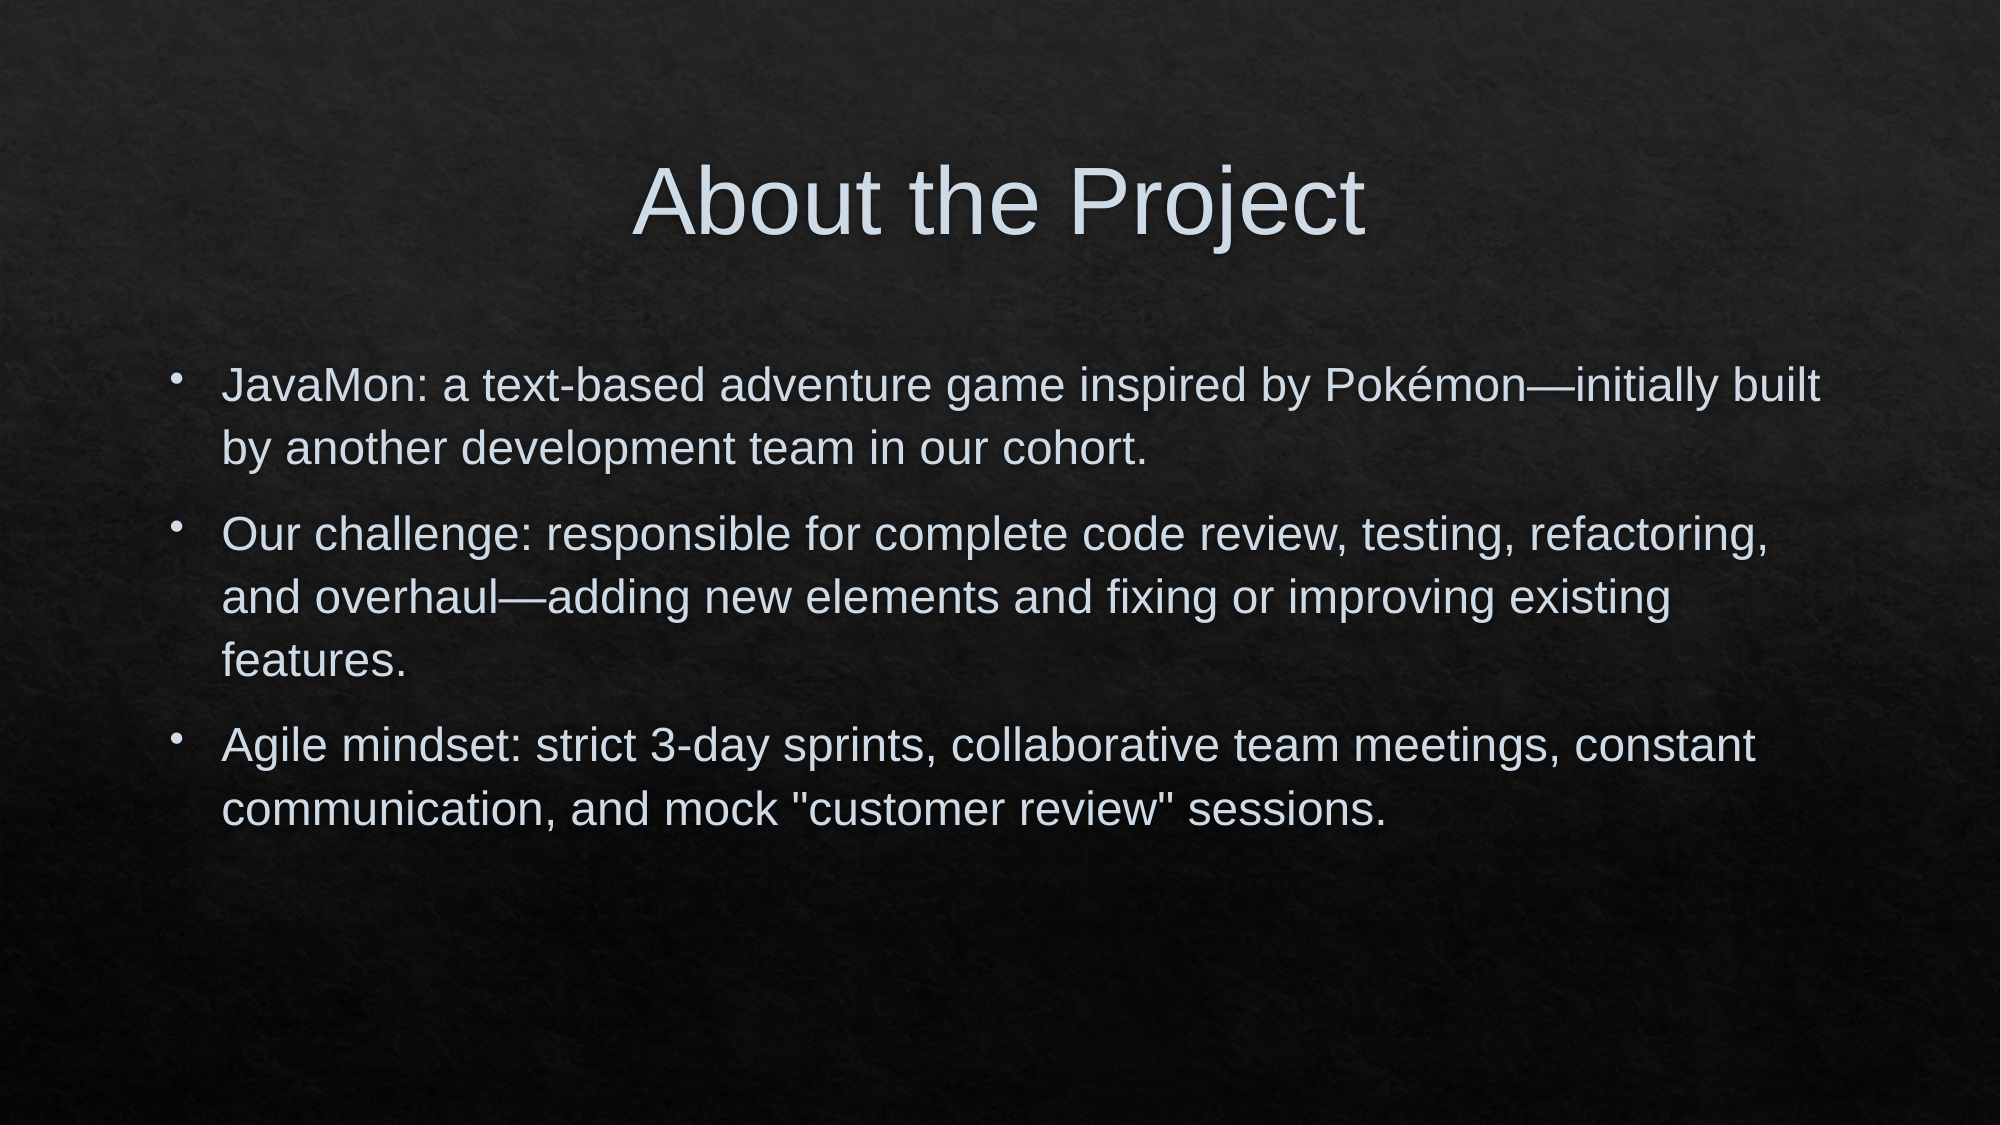

# About the Project
JavaMon: a text-based adventure game inspired by Pokémon—initially built by another development team in our cohort.
Our challenge: responsible for complete code review, testing, refactoring, and overhaul—adding new elements and fixing or improving existing features.
Agile mindset: strict 3-day sprints, collaborative team meetings, constant communication, and mock "customer review" sessions.